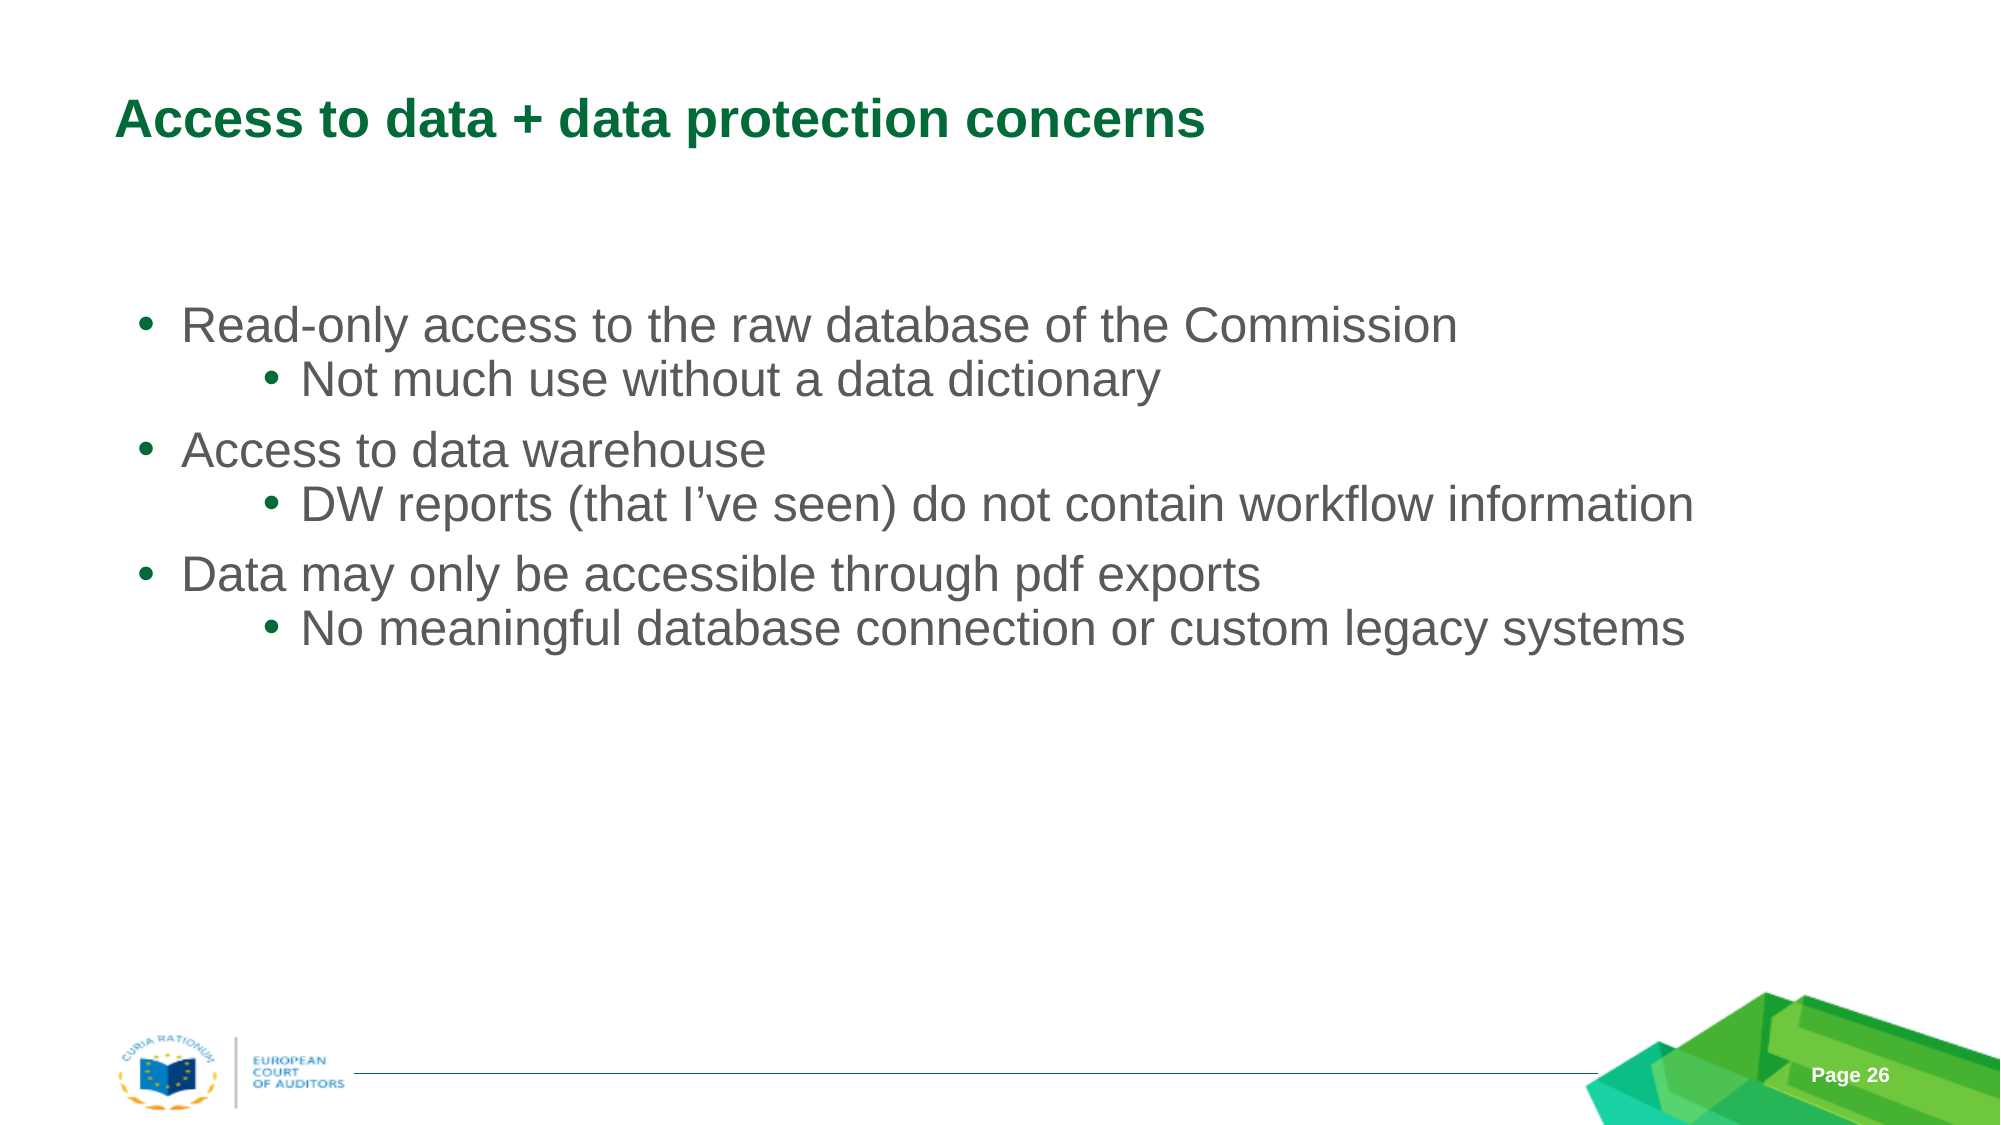

# Access to data + data protection concerns
Read-only access to the raw database of the Commission
Not much use without a data dictionary
Access to data warehouse
DW reports (that I’ve seen) do not contain workflow information
Data may only be accessible through pdf exports
No meaningful database connection or custom legacy systems
Page 26